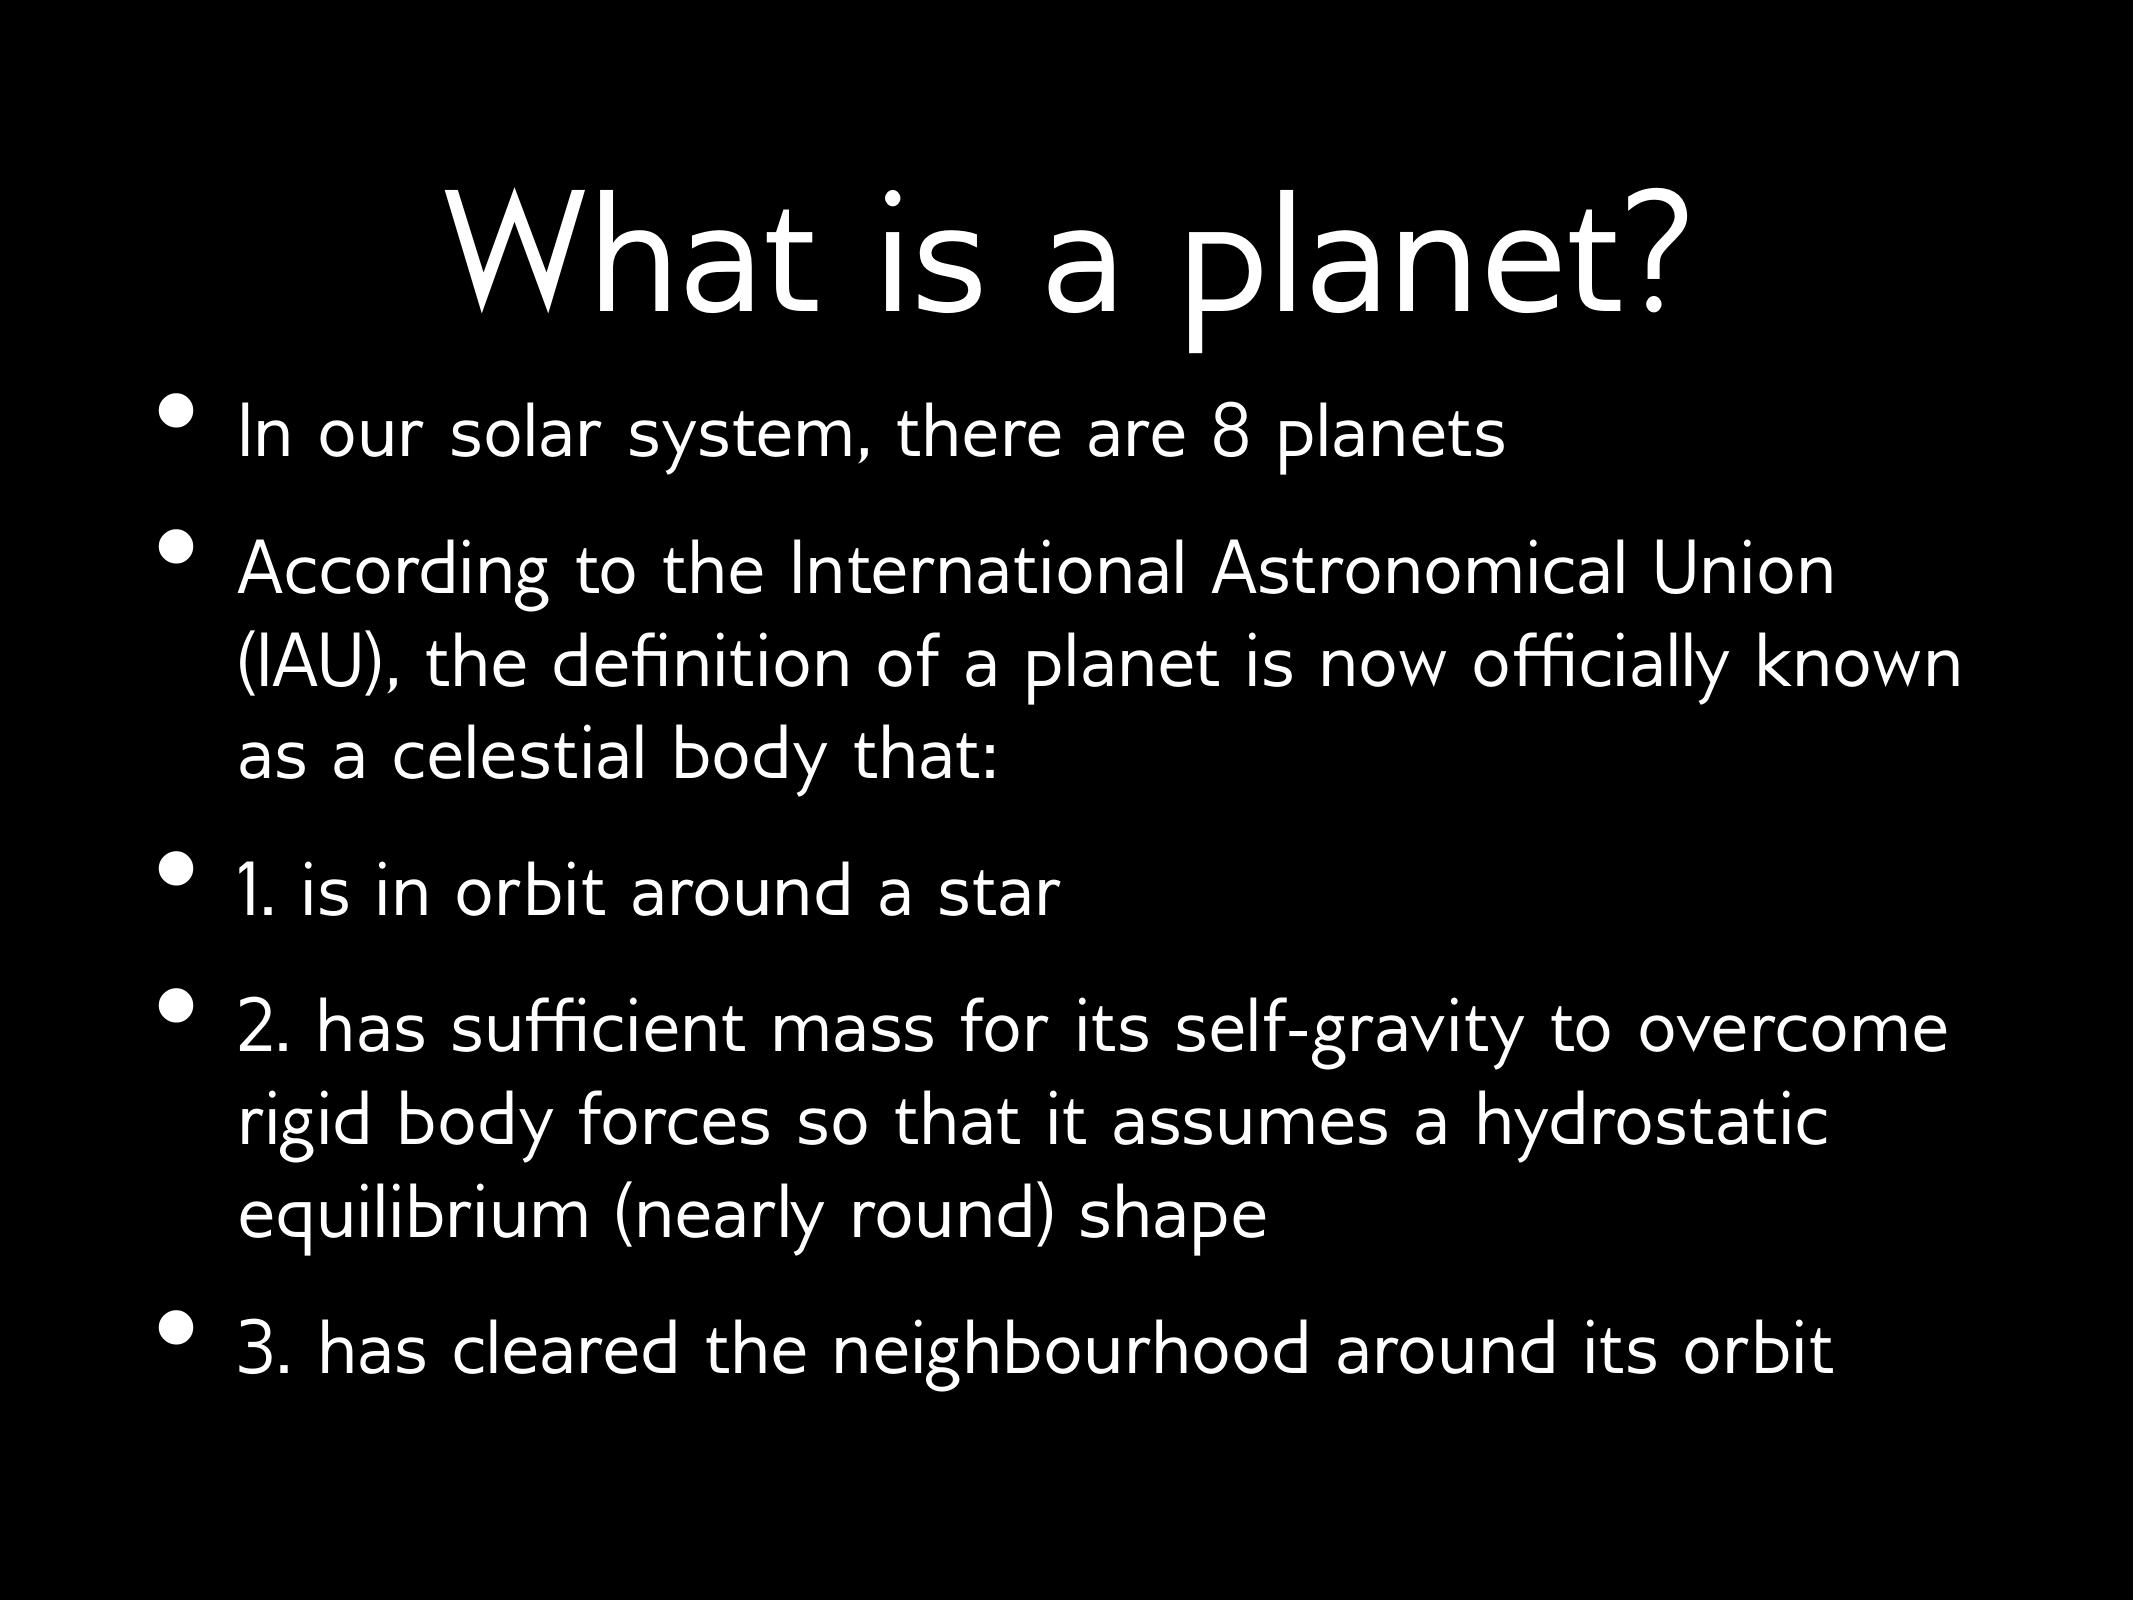

# What is a planet?
In our solar system, there are 8 planets
According to the International Astronomical Union (IAU), the definition of a planet is now officially known as a celestial body that:
1. is in orbit around a star
2. has sufficient mass for its self-gravity to overcome rigid body forces so that it assumes a hydrostatic equilibrium (nearly round) shape
3. has cleared the neighbourhood around its orbit